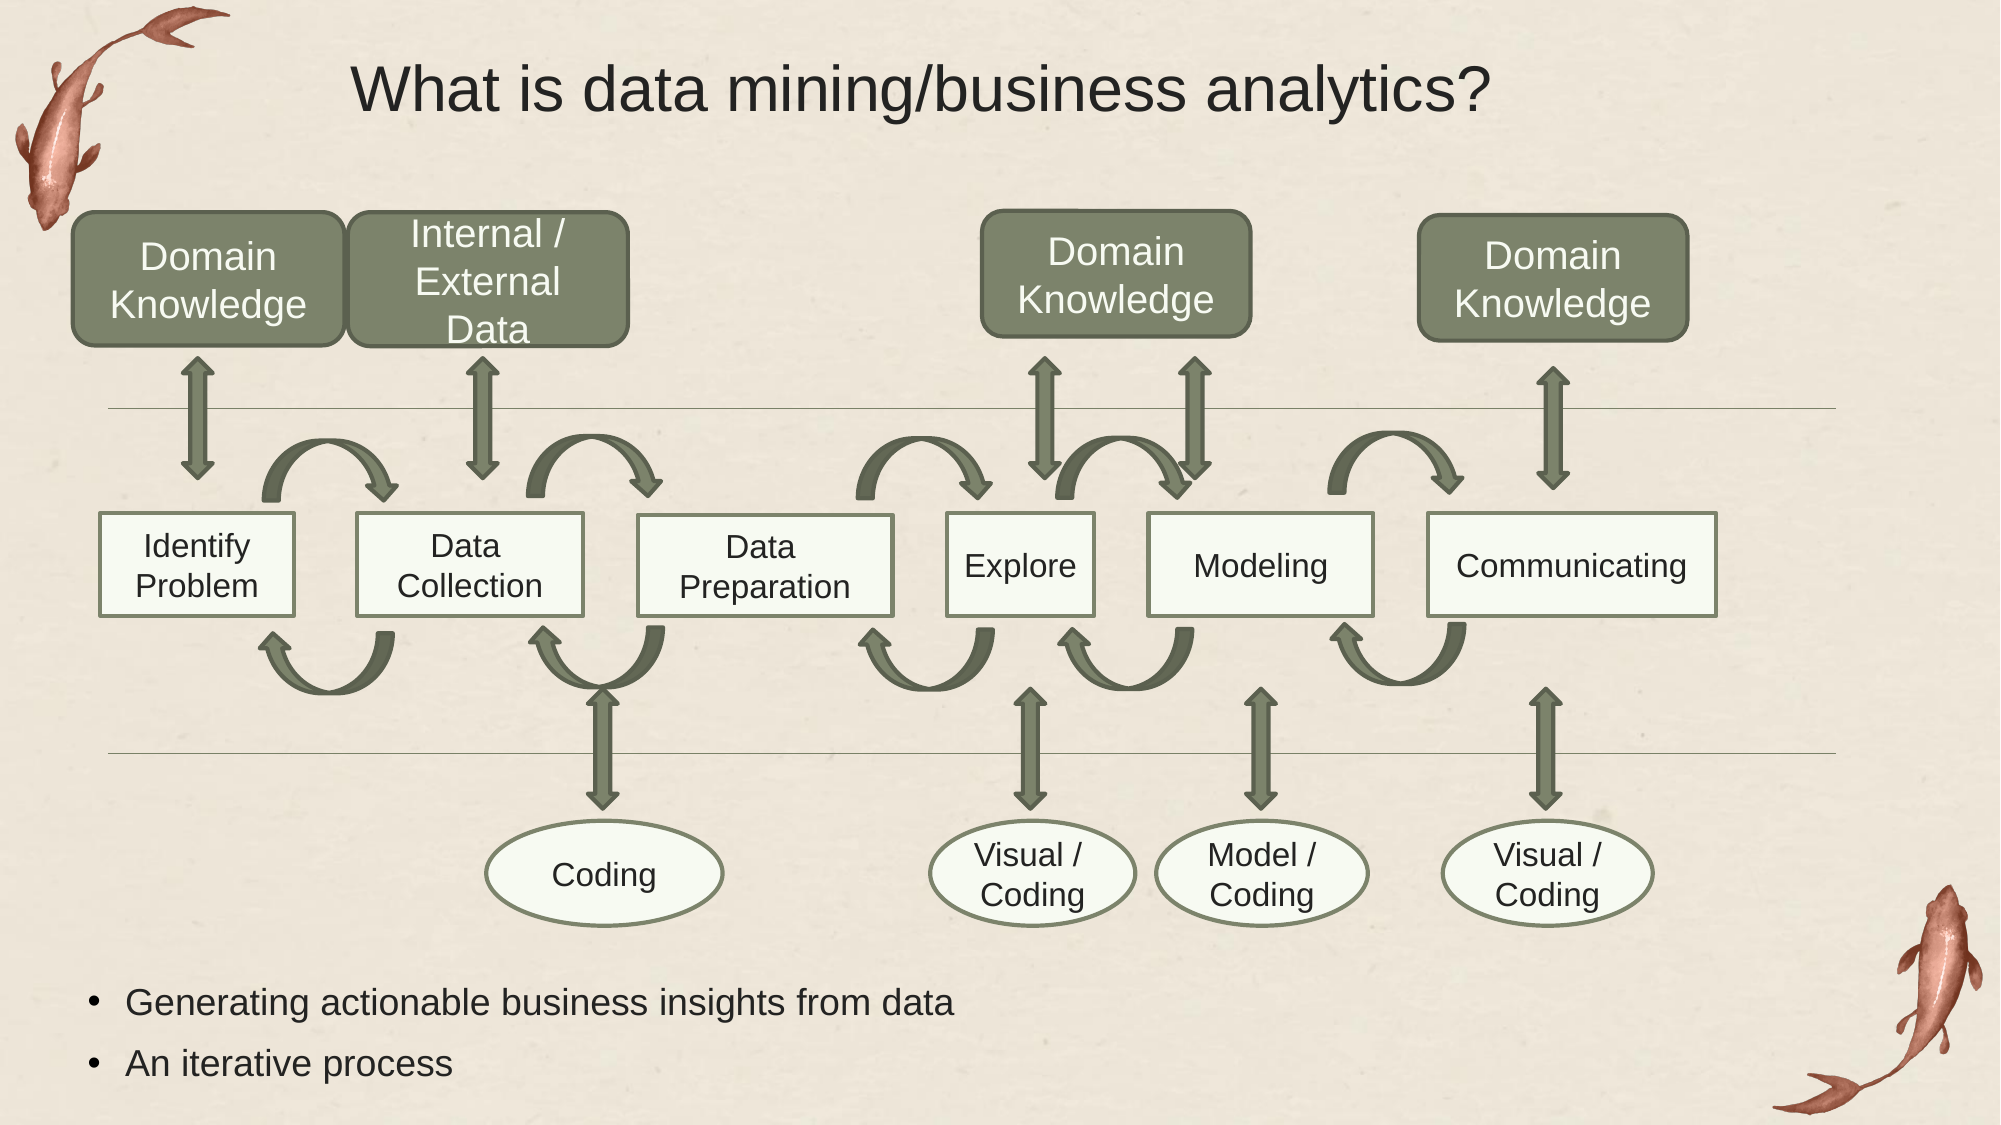

# What is data mining/business analytics?
Domain Knowledge
Domain Knowledge
Internal / External Data

Communicating
Identify Problem
Data
Collection
Explore
Modeling
Data
Preparation

Coding
Visual /  Coding
Model / Coding
Visual / Coding
Domain Knowledge

Generating actionable business insights from data
An iterative process